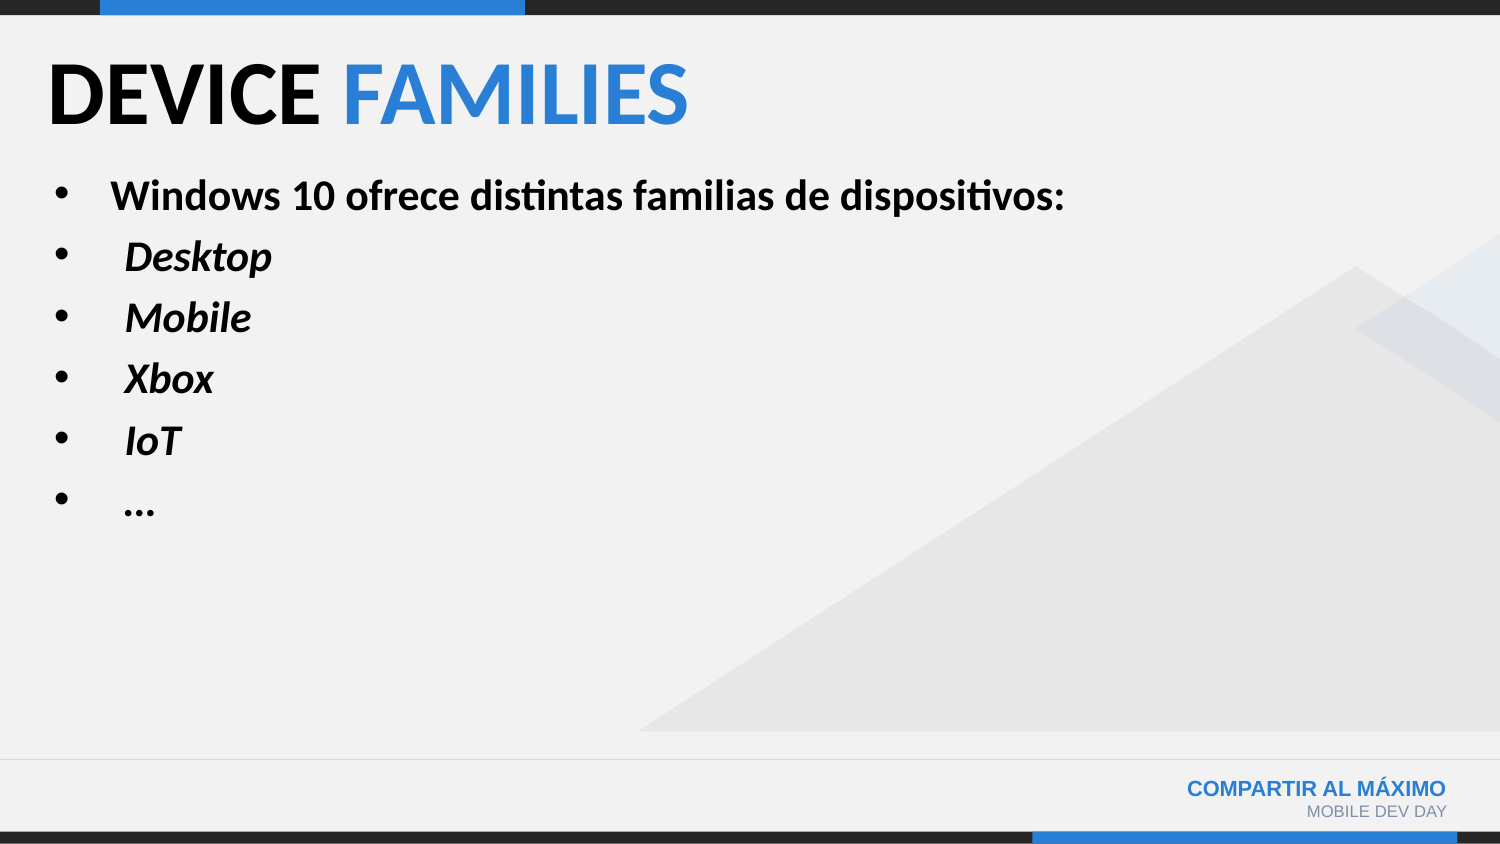

# DEVICE FAMILIES
Windows 10 ofrece distintas familias de dispositivos:
Desktop
Mobile
Xbox
IoT
…